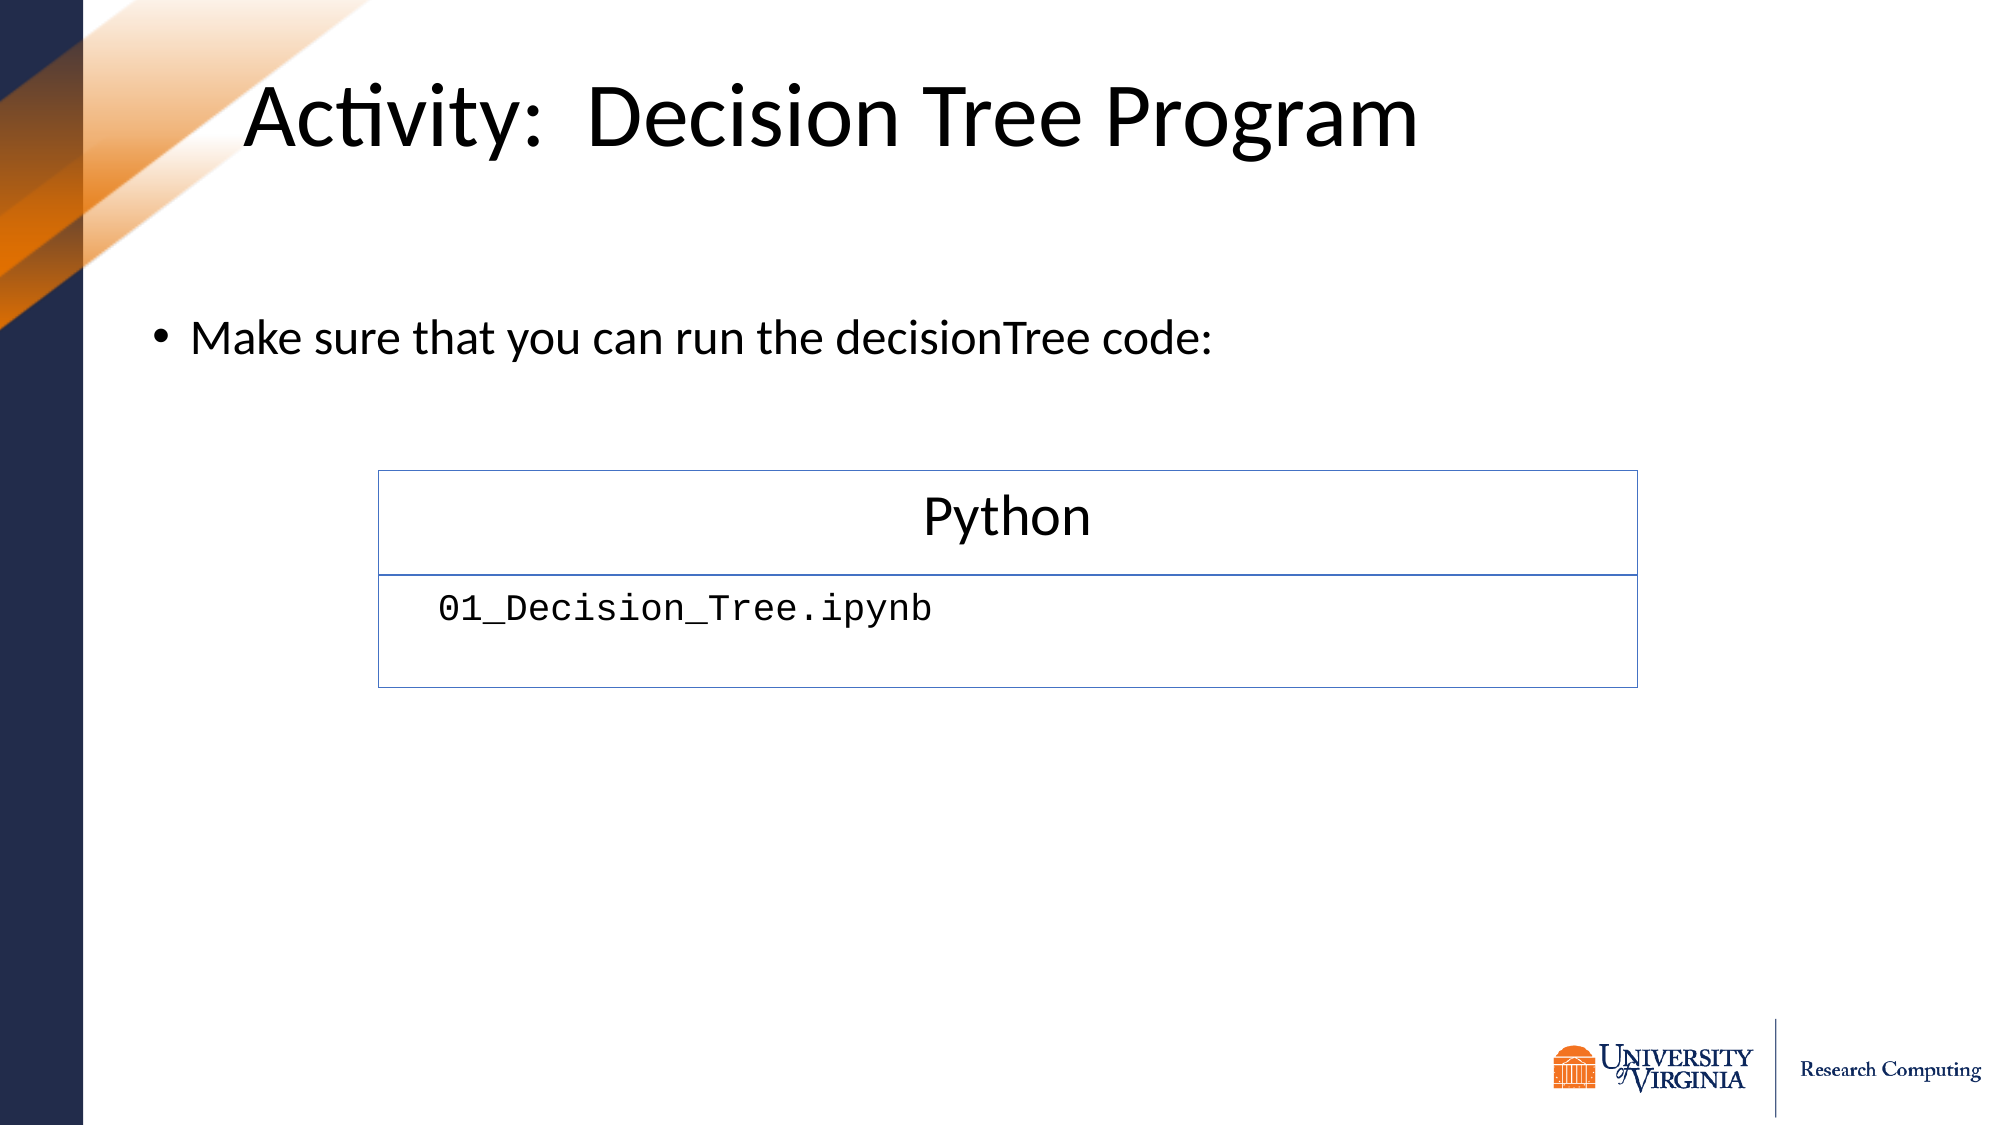

# Activity:  Decision Tree Program
Make sure that you can run the decisionTree code:
Python
01_Decision_Tree.ipynb